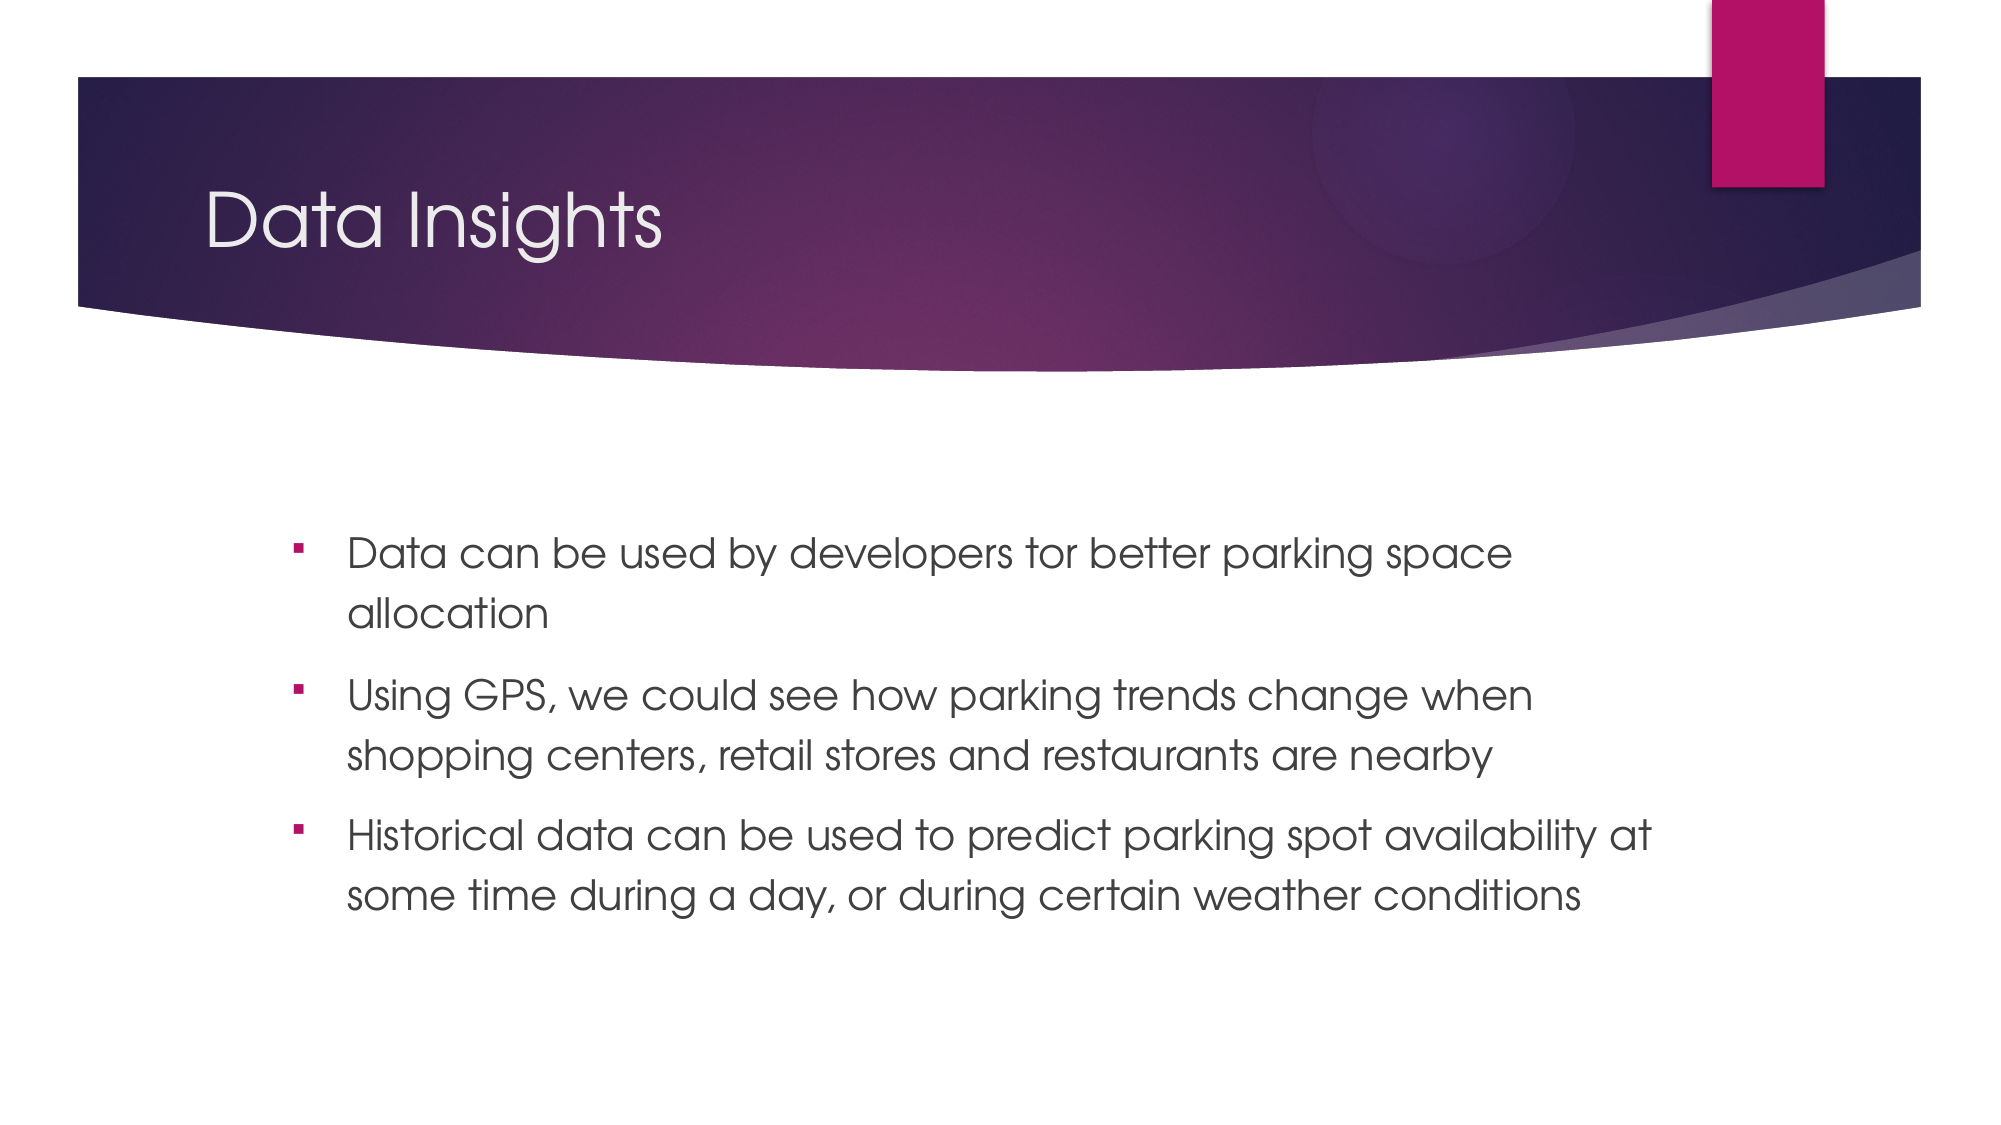

# Data Insights
Data can be used by developers tor better parking space allocation
Using GPS, we could see how parking trends change when shopping centers, retail stores and restaurants are nearby
Historical data can be used to predict parking spot availability at some time during a day, or during certain weather conditions